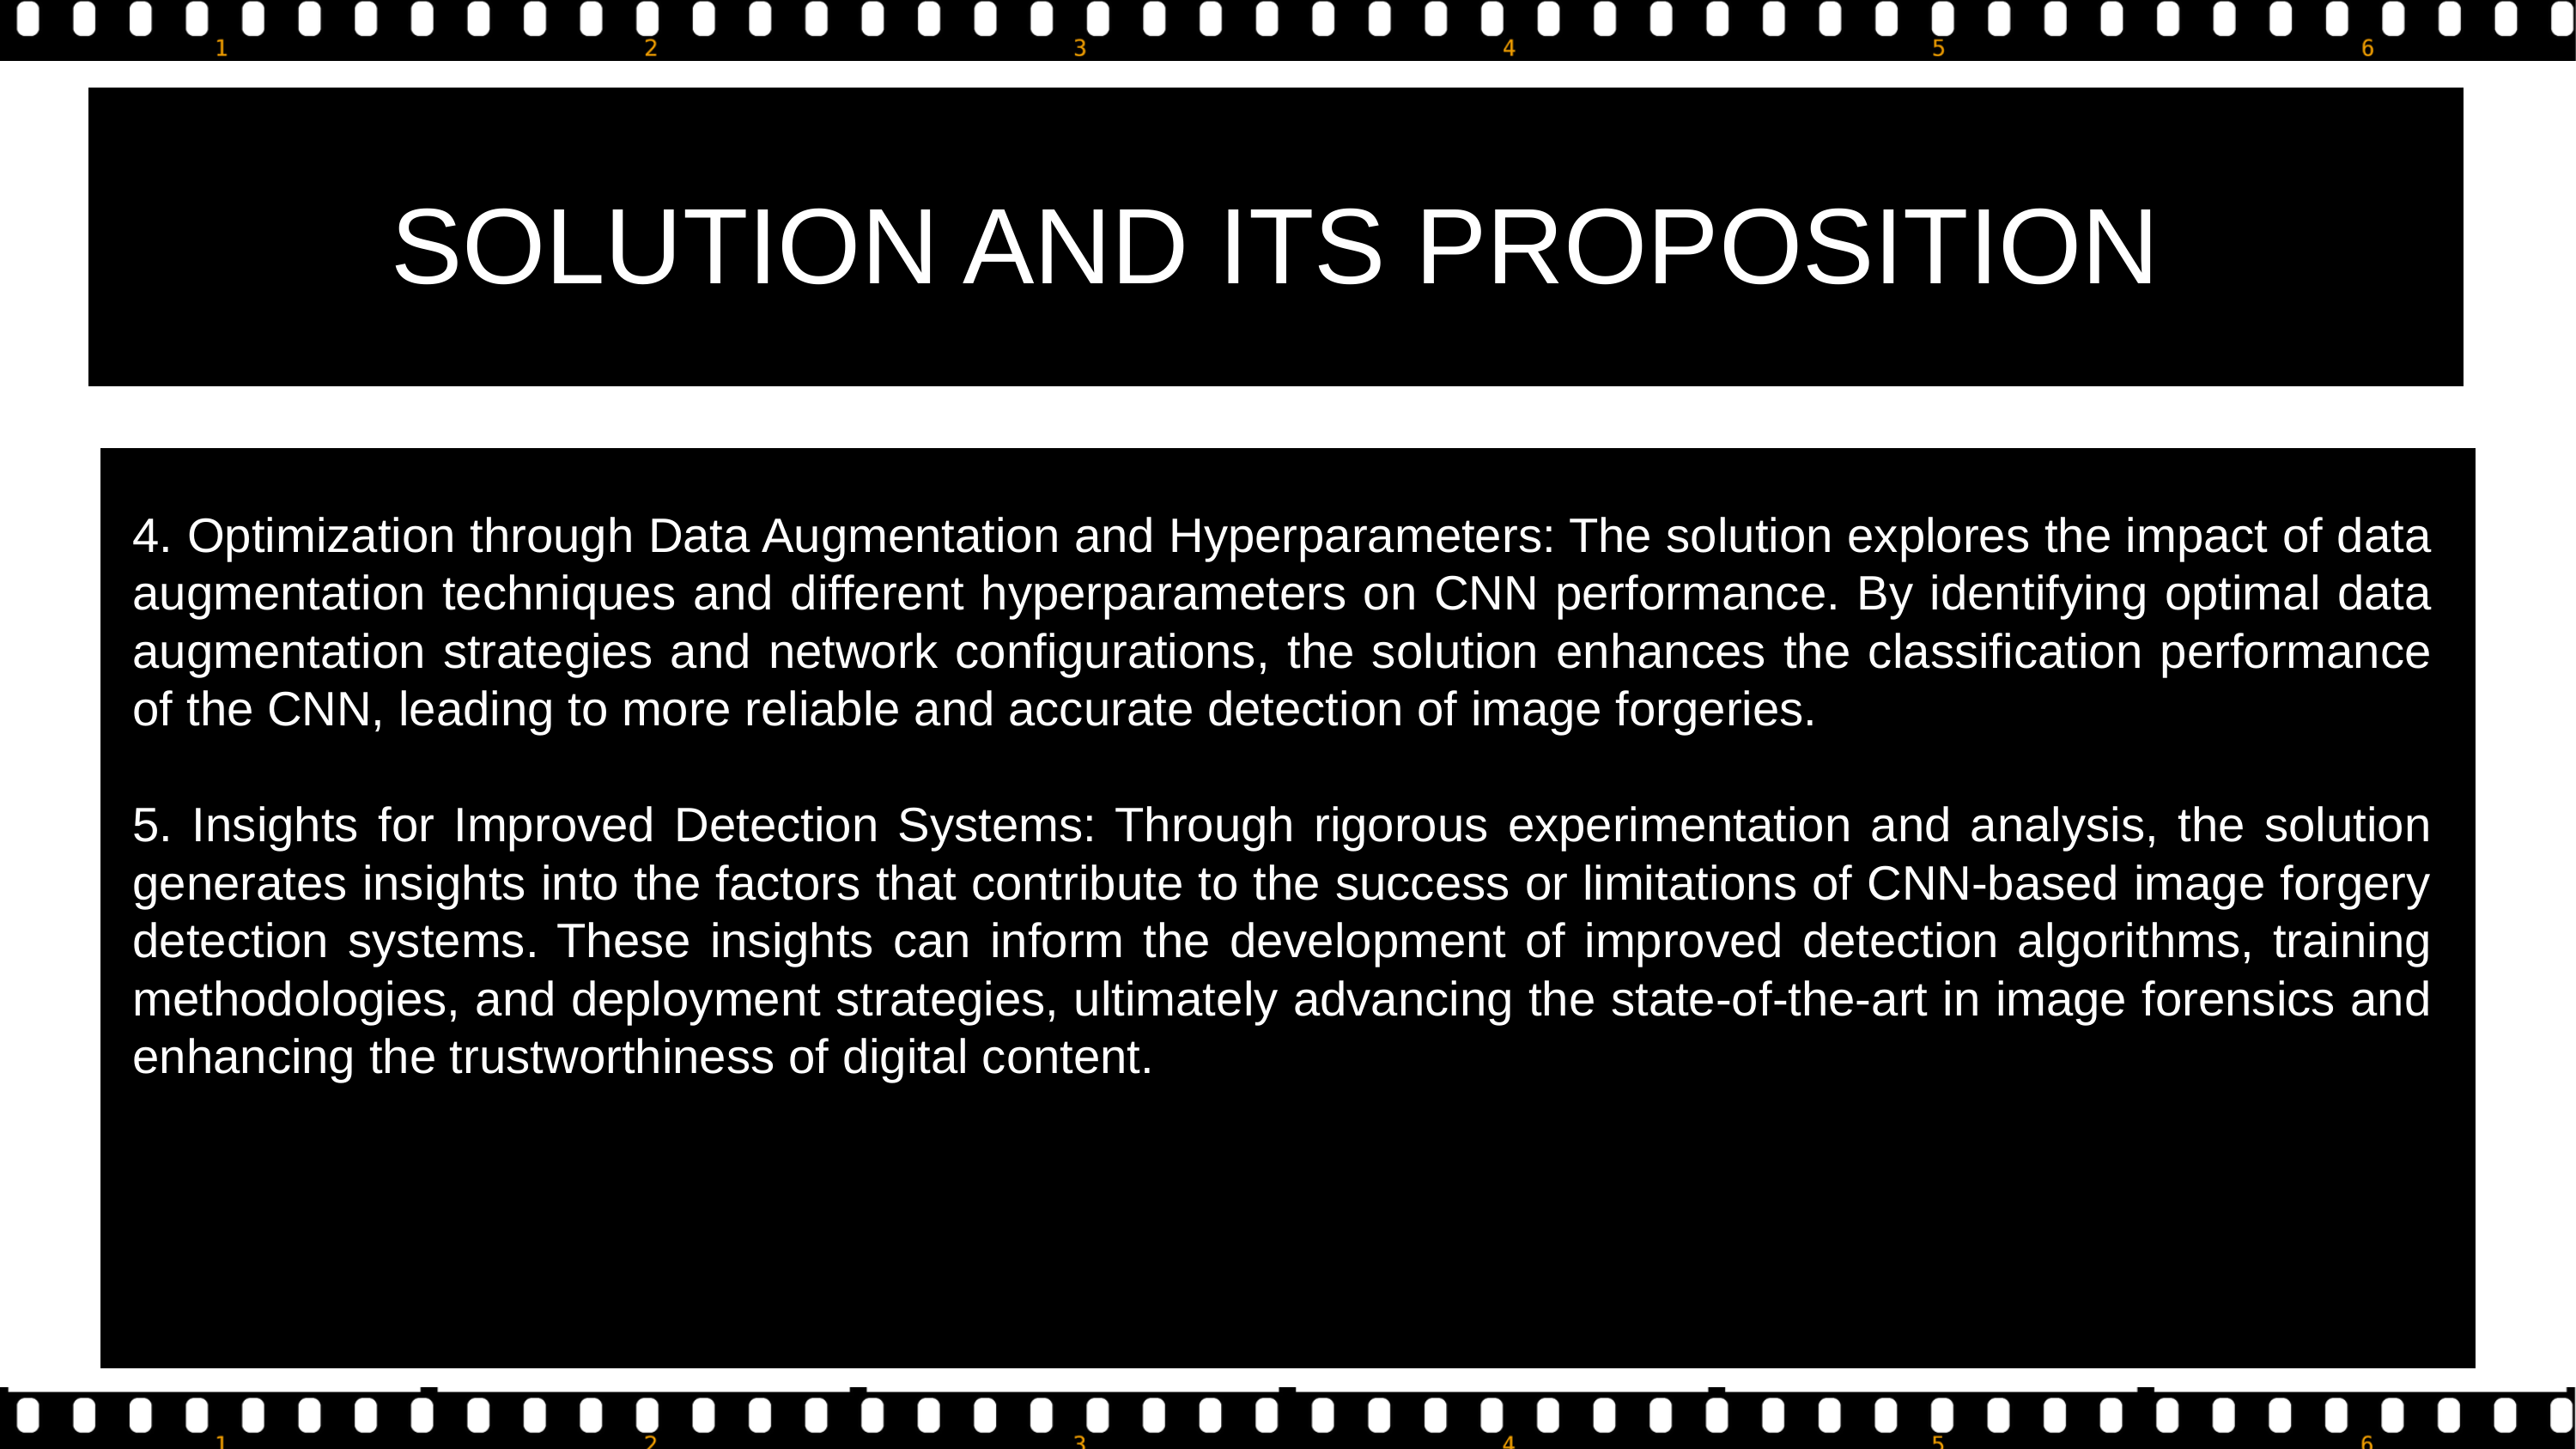

SOLUTION AND ITS PROPOSITION

4. Optimization through Data Augmentation and Hyperparameters: The solution explores the impact of data augmentation techniques and different hyperparameters on CNN performance. By identifying optimal data augmentation strategies and network configurations, the solution enhances the classification performance of the CNN, leading to more reliable and accurate detection of image forgeries.

5. Insights for Improved Detection Systems: Through rigorous experimentation and analysis, the solution generates insights into the factors that contribute to the success or limitations of CNN-based image forgery detection systems. These insights can inform the development of improved detection algorithms, training methodologies, and deployment strategies, ultimately advancing the state-of-the-art in image forensics and enhancing the trustworthiness of digital content.